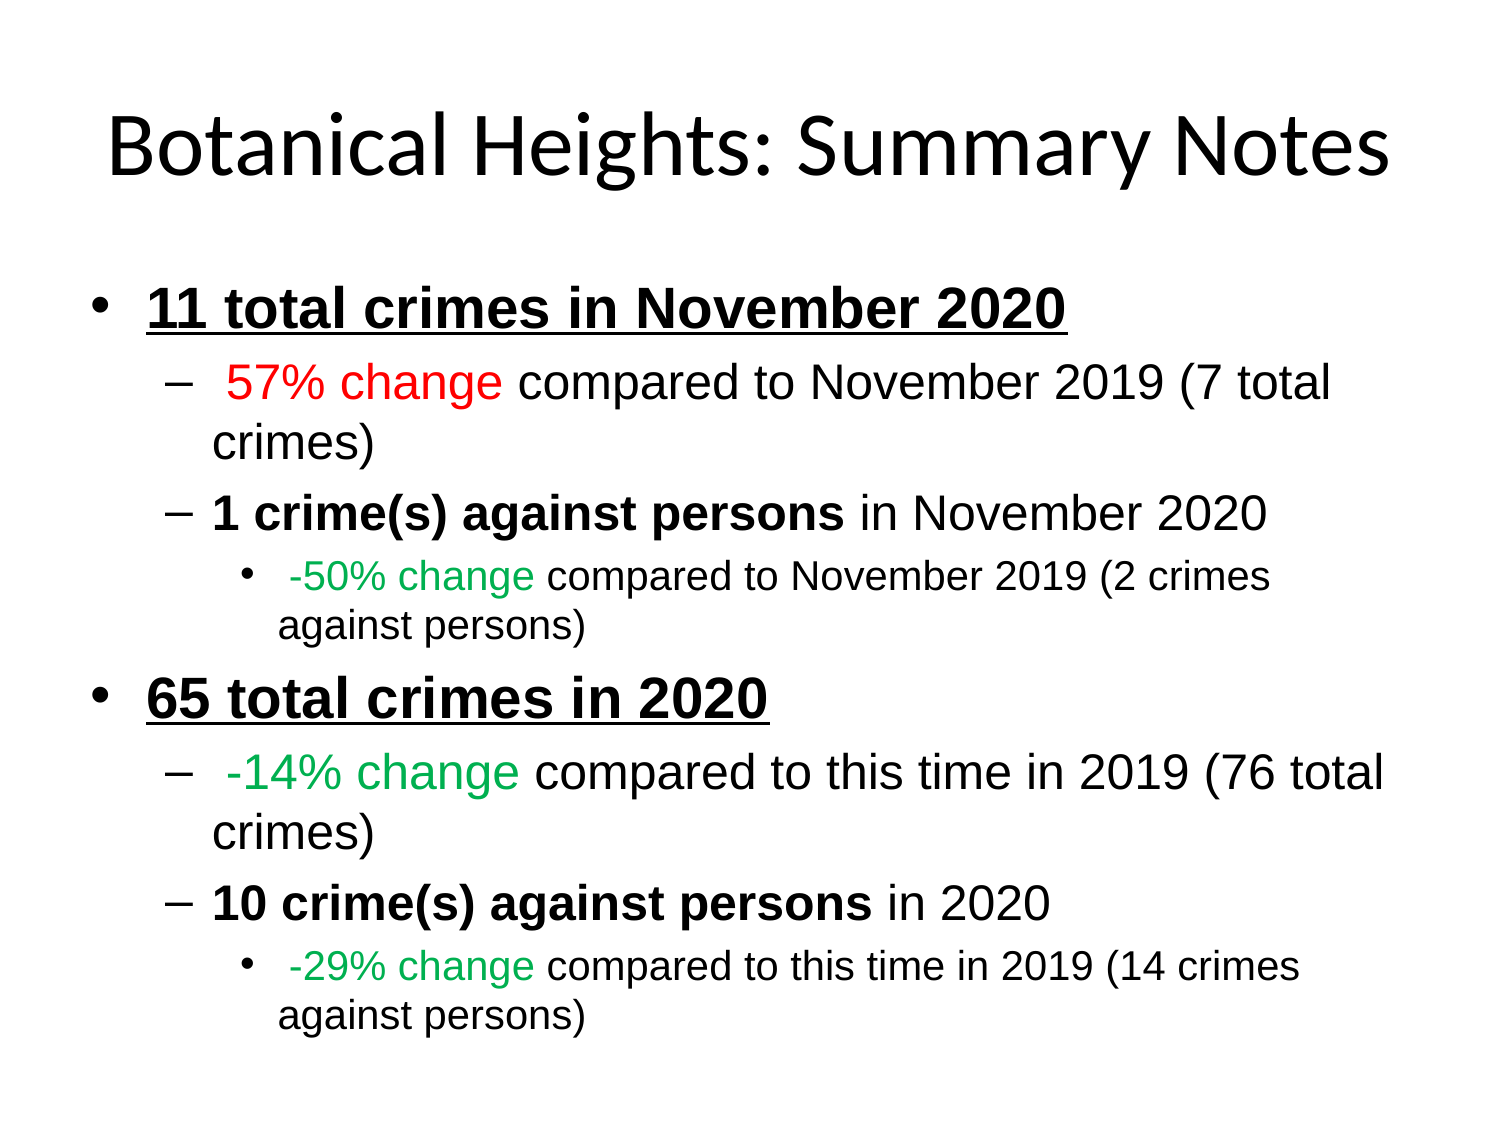

# Botanical Heights: Summary Notes
11 total crimes in November 2020
 57% change compared to November 2019 (7 total crimes)
1 crime(s) against persons in November 2020
 -50% change compared to November 2019 (2 crimes against persons)
65 total crimes in 2020
 -14% change compared to this time in 2019 (76 total crimes)
10 crime(s) against persons in 2020
 -29% change compared to this time in 2019 (14 crimes against persons)